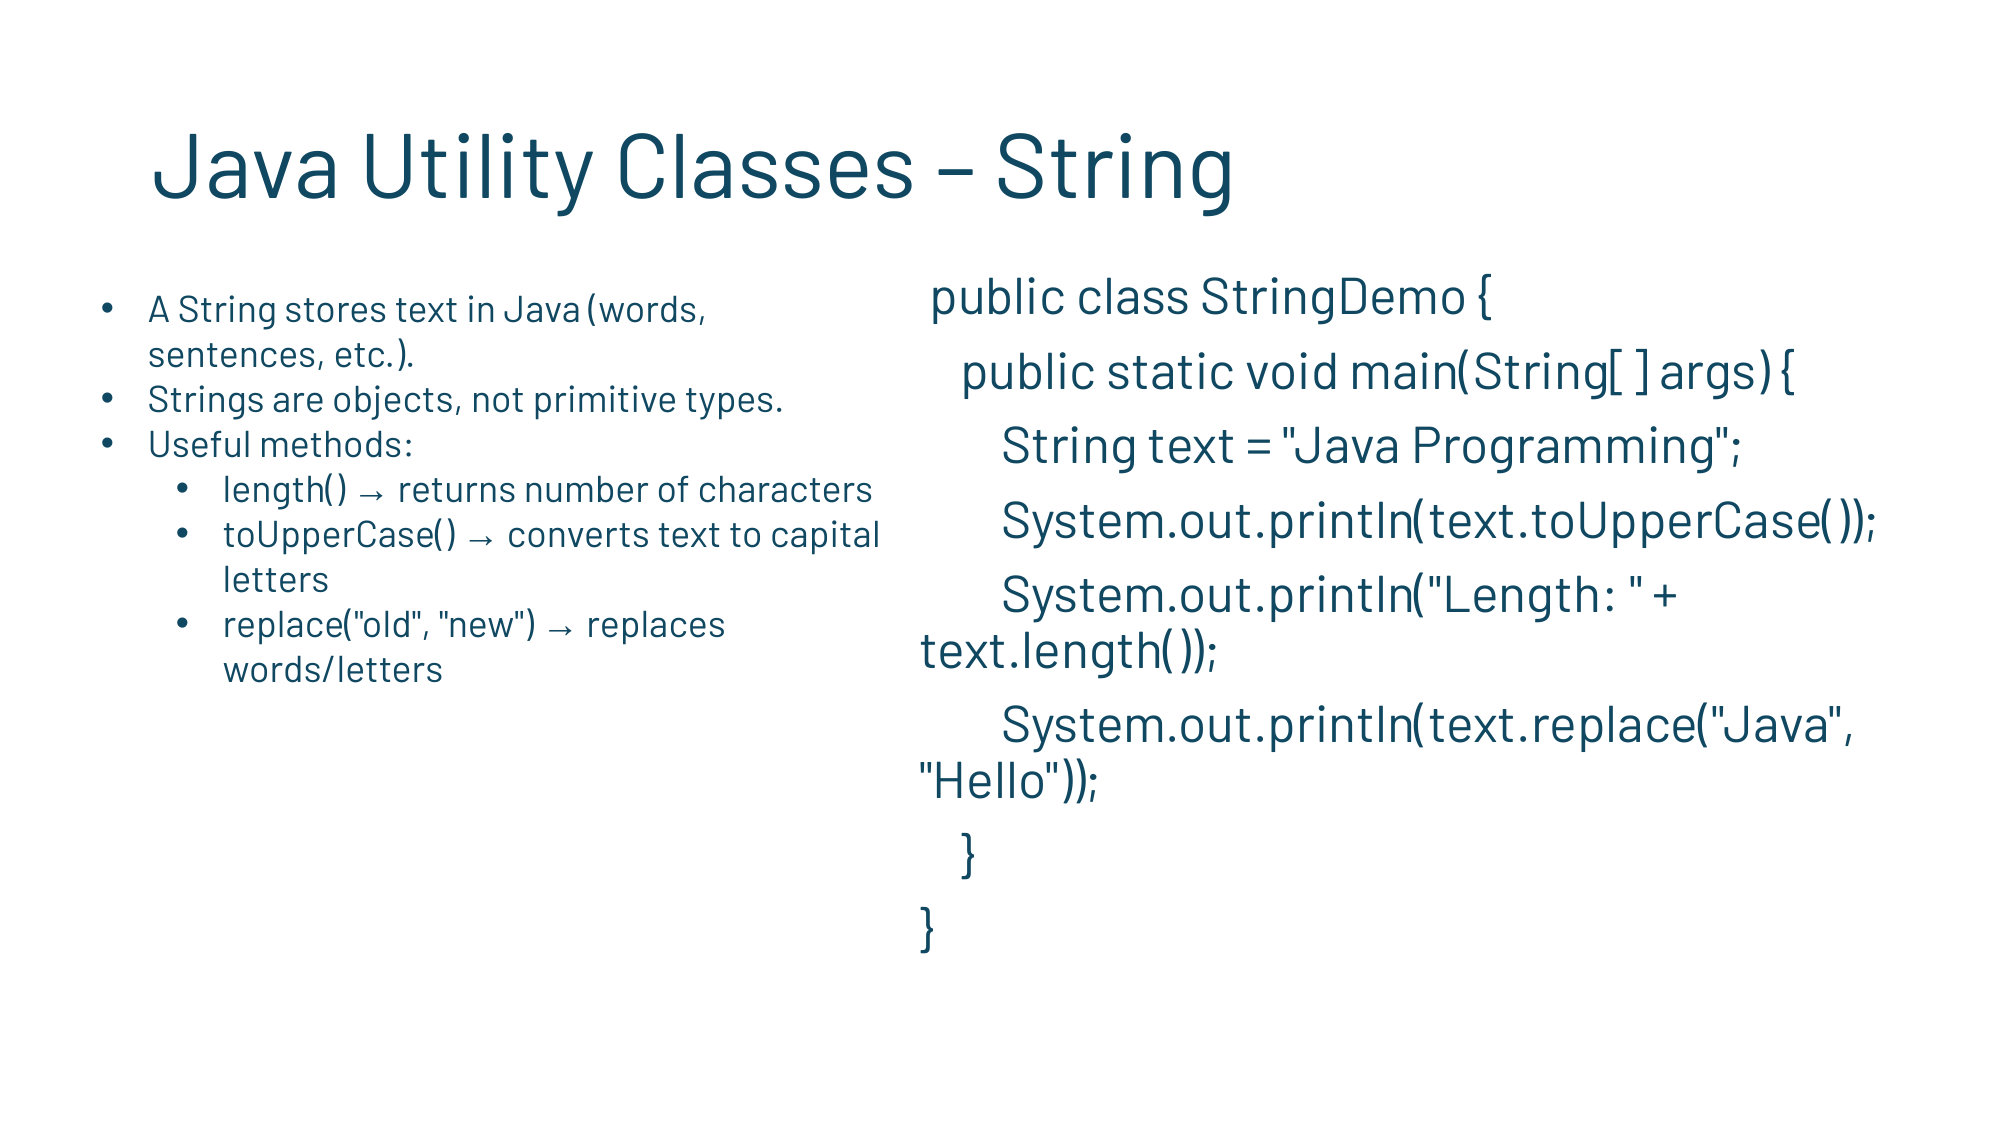

# Java Utility Classes – String
 public class StringDemo {
    public static void main(String[] args) {
        String text = "Java Programming";
        System.out.println(text.toUpperCase());
        System.out.println("Length: " + text.length());
        System.out.println(text.replace("Java", "Hello"));
    }
}

A String stores text in Java (words, sentences, etc.).
Strings are objects, not primitive types.
Useful methods:
length() → returns number of characters
toUpperCase() → converts text to capital letters
replace("old", "new") → replaces words/letters